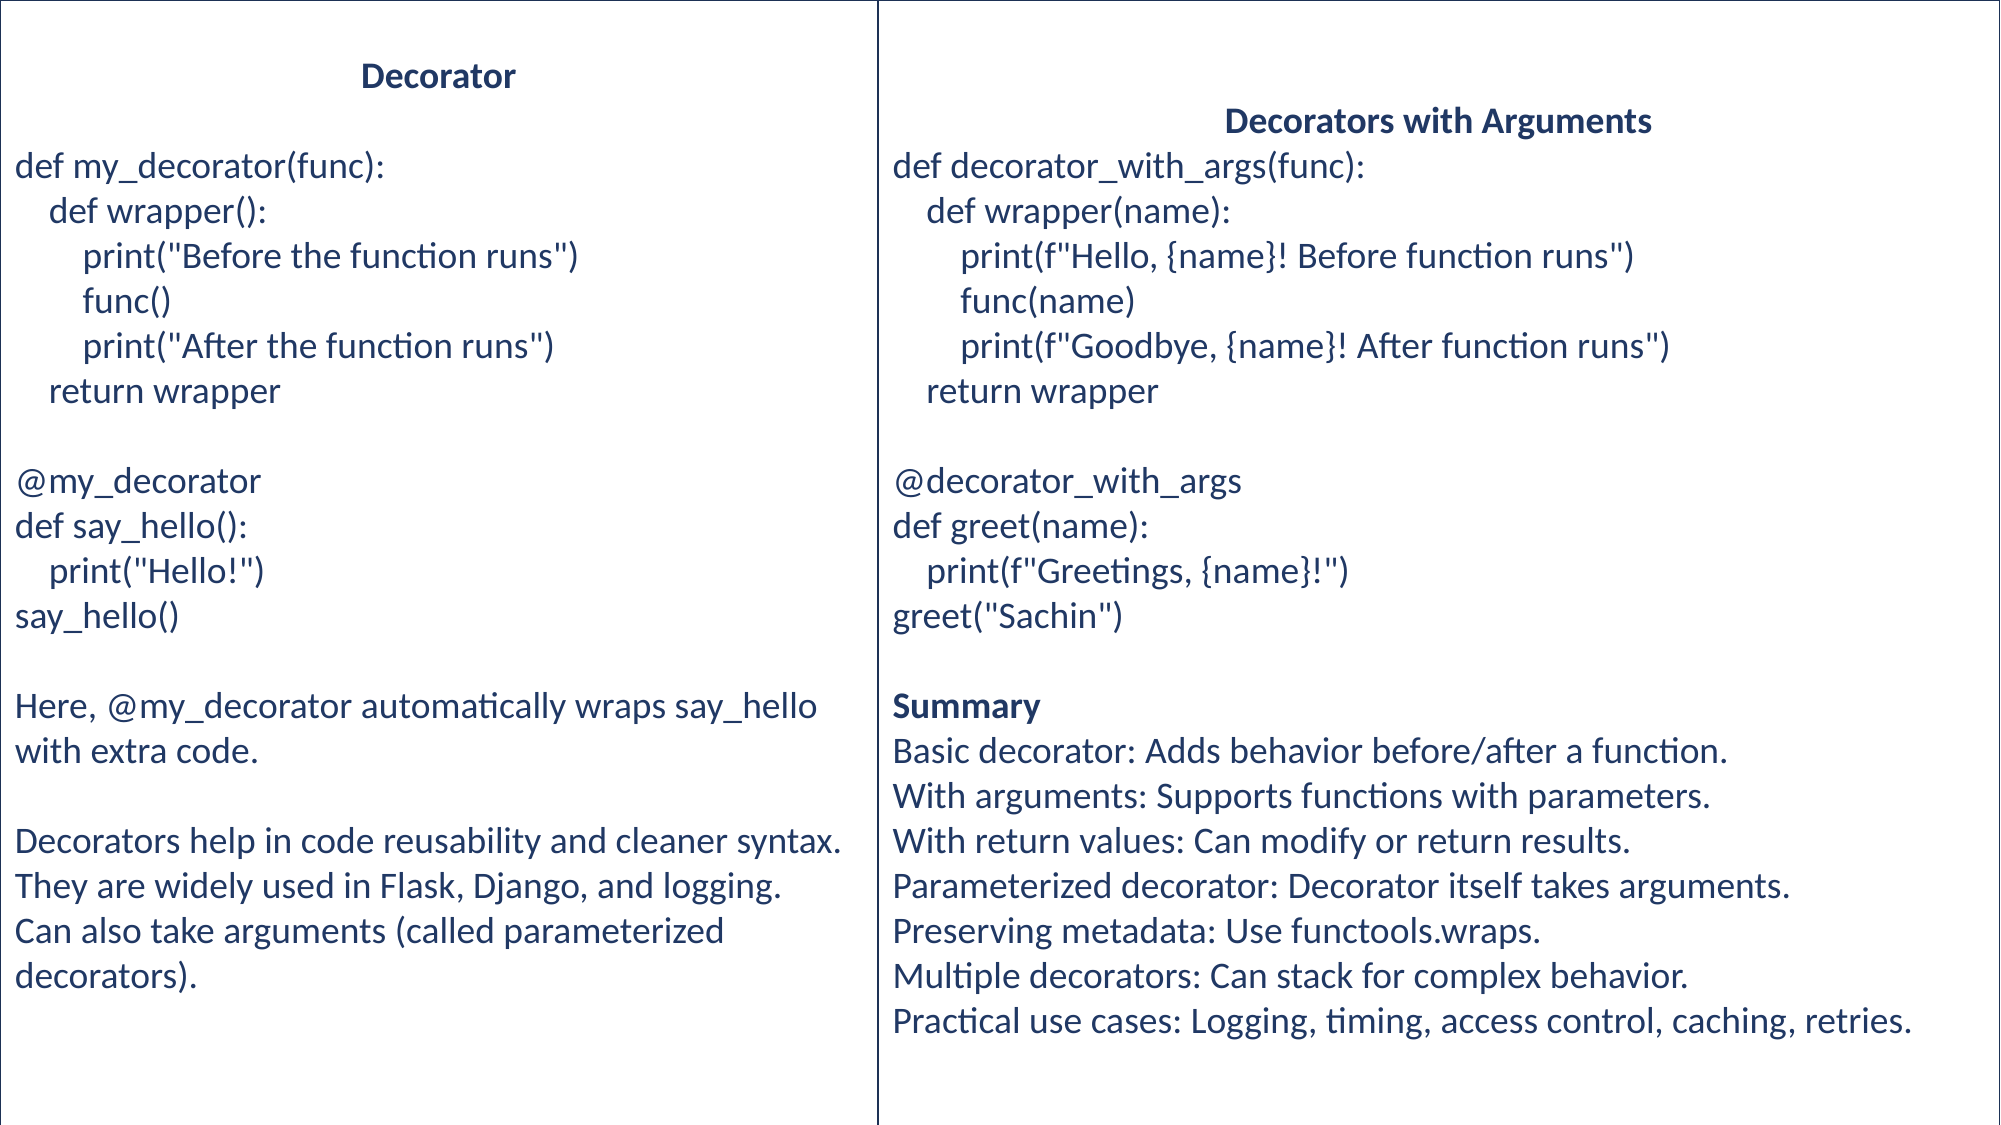

Decorator

def my_decorator(func):
    def wrapper():
        print("Before the function runs")
        func()
        print("After the function runs")
    return wrapper

@my_decorator
def say_hello():
    print("Hello!")
say_hello()

Here, @my_decorator automatically wraps say_hello with extra code.

Decorators help in code reusability and cleaner syntax.
They are widely used in Flask, Django, and logging.
Can also take arguments (called parameterized decorators).

Decorators with Arguments
def decorator_with_args(func):
    def wrapper(name):
        print(f"Hello, {name}! Before function runs")
        func(name)
        print(f"Goodbye, {name}! After function runs")
    return wrapper

@decorator_with_args
def greet(name):
    print(f"Greetings, {name}!")
greet("Sachin")

Summary
Basic decorator: Adds behavior before/after a function.
With arguments: Supports functions with parameters.
With return values: Can modify or return results.
Parameterized decorator: Decorator itself takes arguments.
Preserving metadata: Use functools.wraps.
Multiple decorators: Can stack for complex behavior.
Practical use cases: Logging, timing, access control, caching, retries.